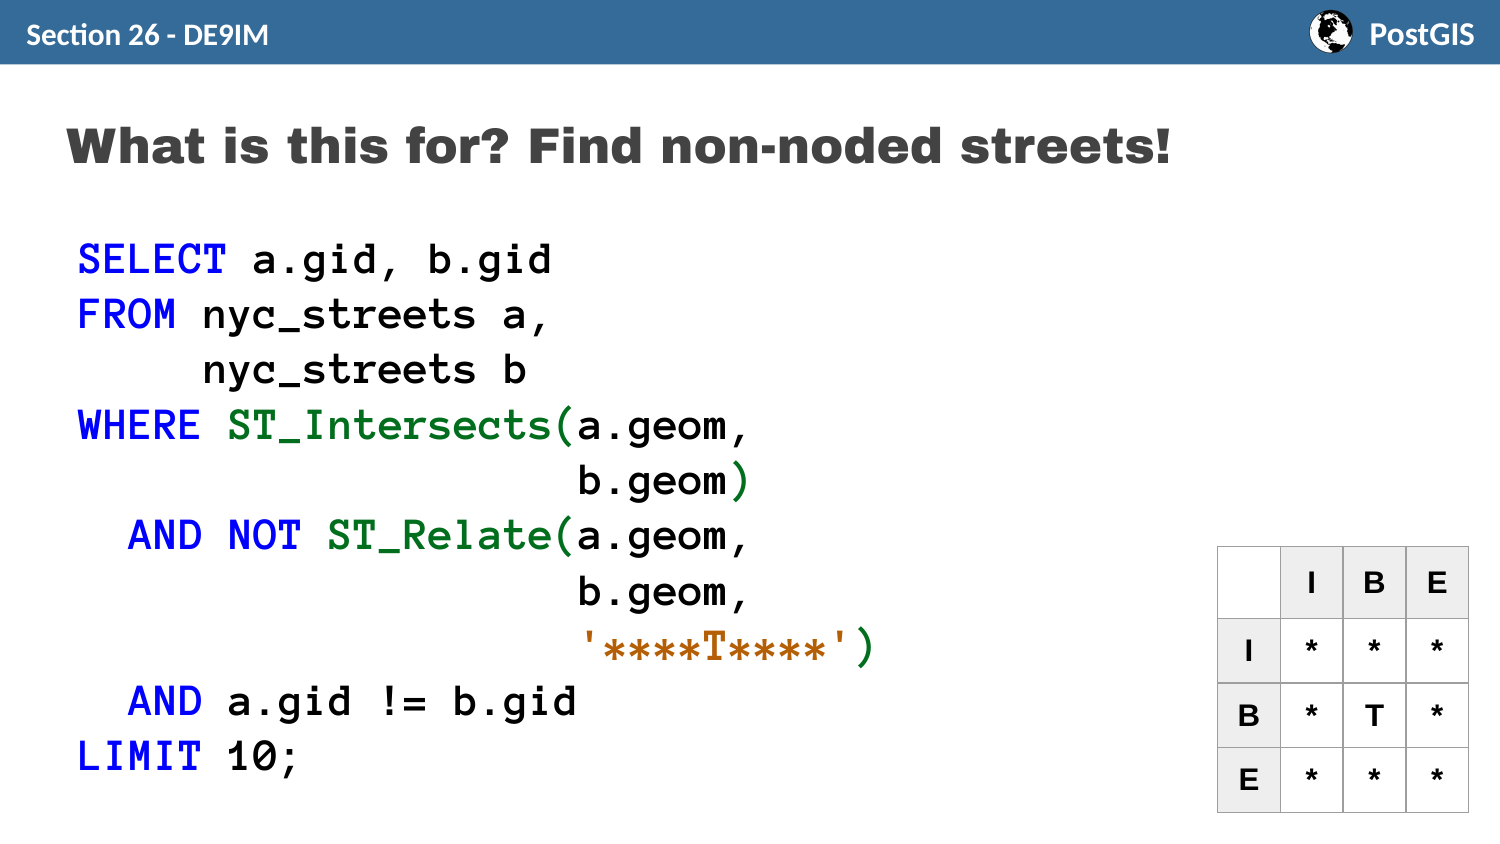

Section 26 - DE9IM
# What is this for? Find non-noded streets!

SELECT a.gid, b.gid
FROM nyc_streets a,
     nyc_streets b
WHERE ST_Intersects(a.geom,
                    b.geom)
  AND NOT ST_Relate(a.geom,
                    b.geom,
                    '****T****')
  AND a.gid != b.gid
LIMIT 10;
|  | I | B | E |
| --- | --- | --- | --- |
| I | \* | \* | \* |
| B | \* | T | \* |
| E | \* | \* | \* |